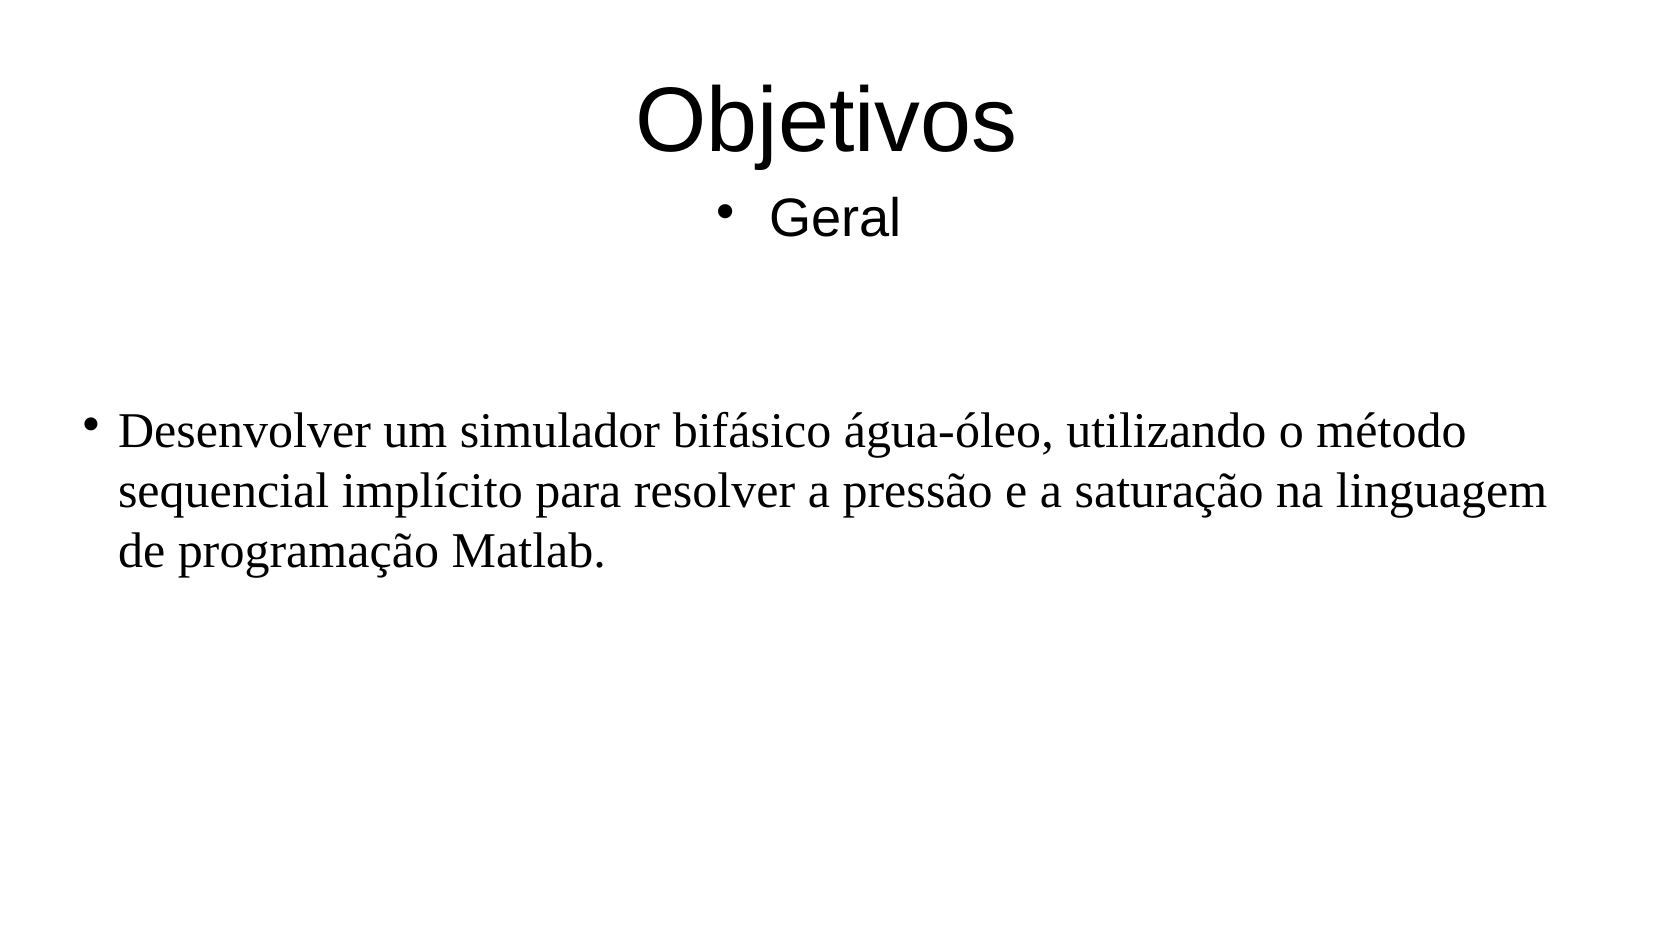

# Objetivos
Geral
Desenvolver um simulador bifásico água-óleo, utilizando o método sequencial implícito para resolver a pressão e a saturação na linguagem de programação Matlab.